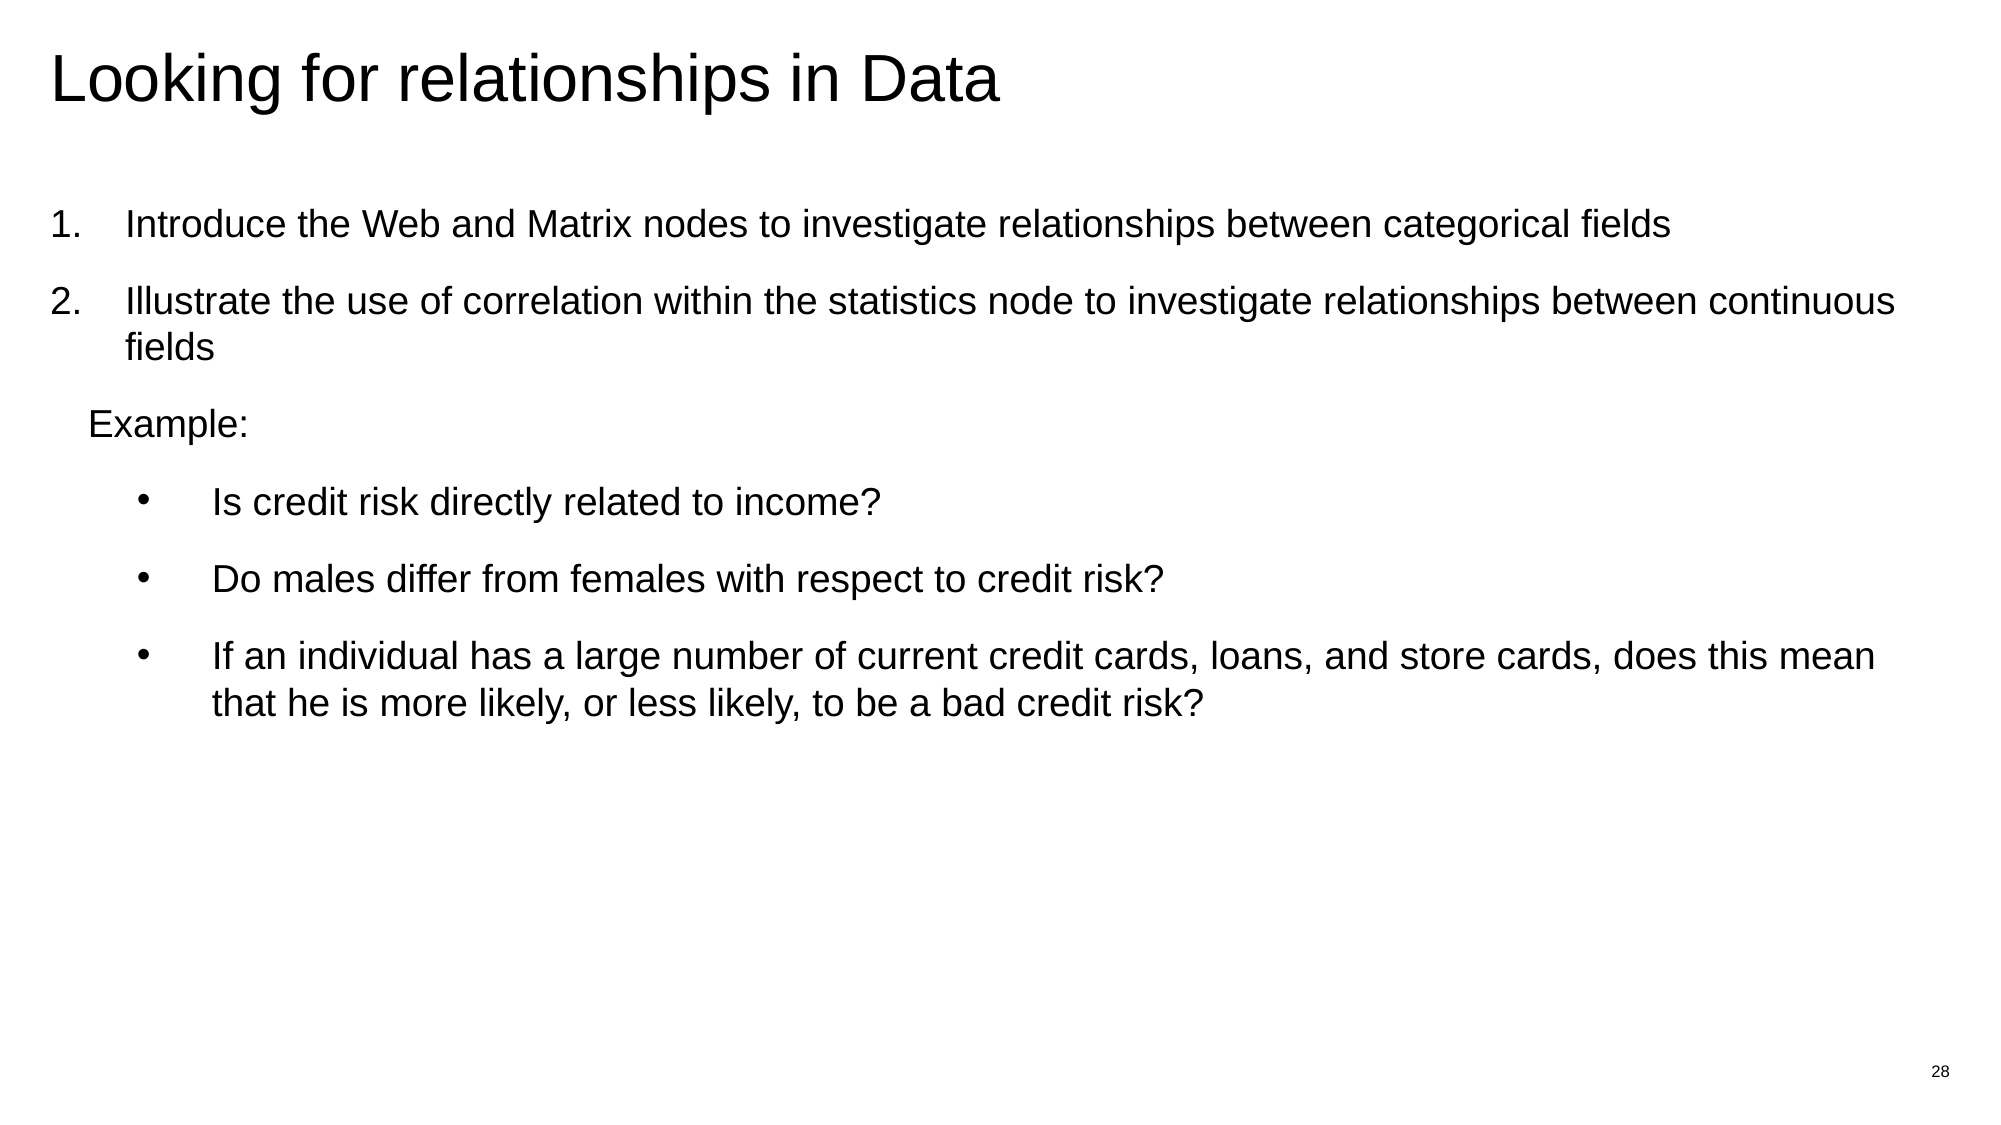

# Looking for relationships in Data
Introduce the Web and Matrix nodes to investigate relationships between categorical fields
Illustrate the use of correlation within the statistics node to investigate relationships between continuous fields
Example:
Is credit risk directly related to income?
Do males differ from females with respect to credit risk?
If an individual has a large number of current credit cards, loans, and store cards, does this mean that he is more likely, or less likely, to be a bad credit risk?
28